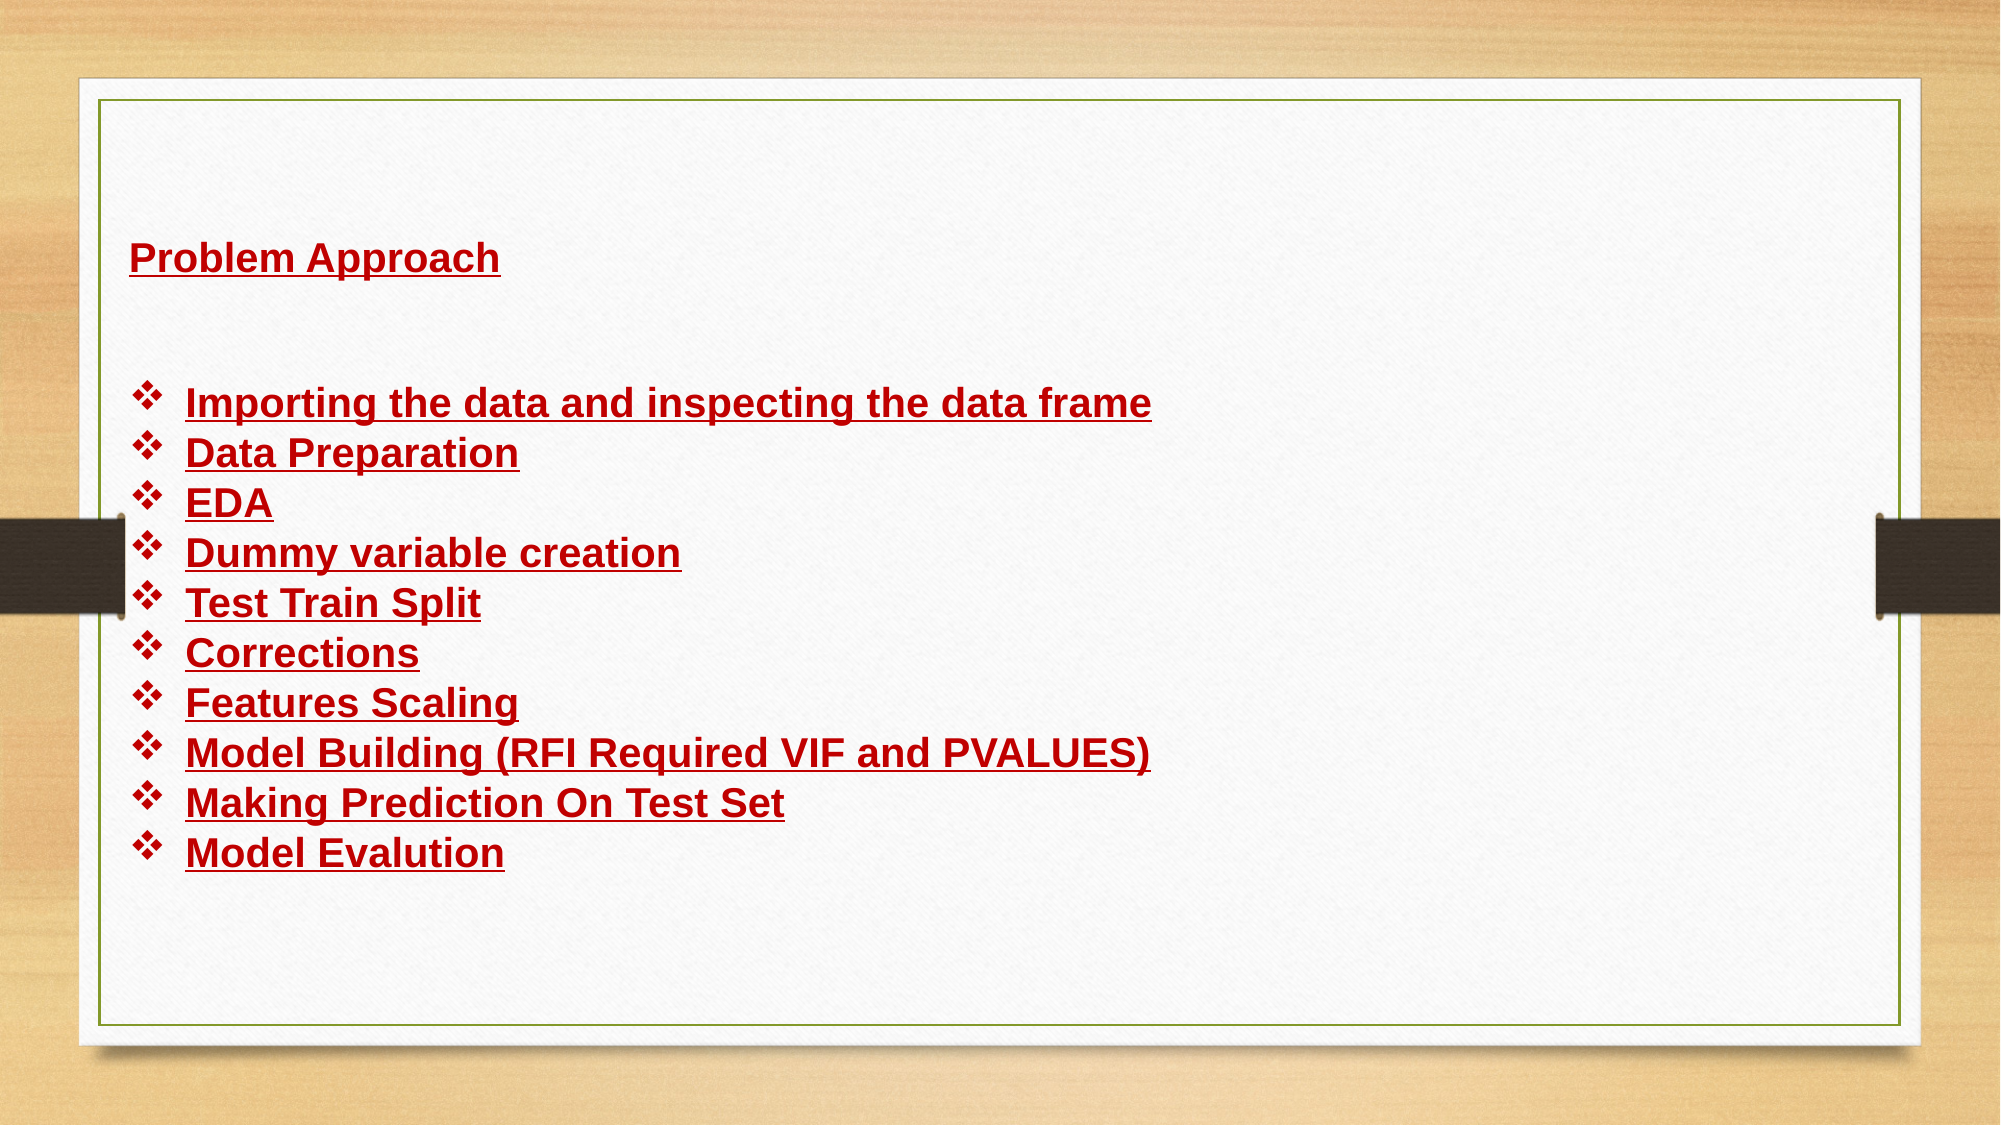

Problem Approach

Importing the data and inspecting the data frame
Data Preparation
EDA
Dummy variable creation
Test Train Split
Corrections
Features Scaling
Model Building (RFI Required VIF and PVALUES)
Making Prediction On Test Set
Model Evalution